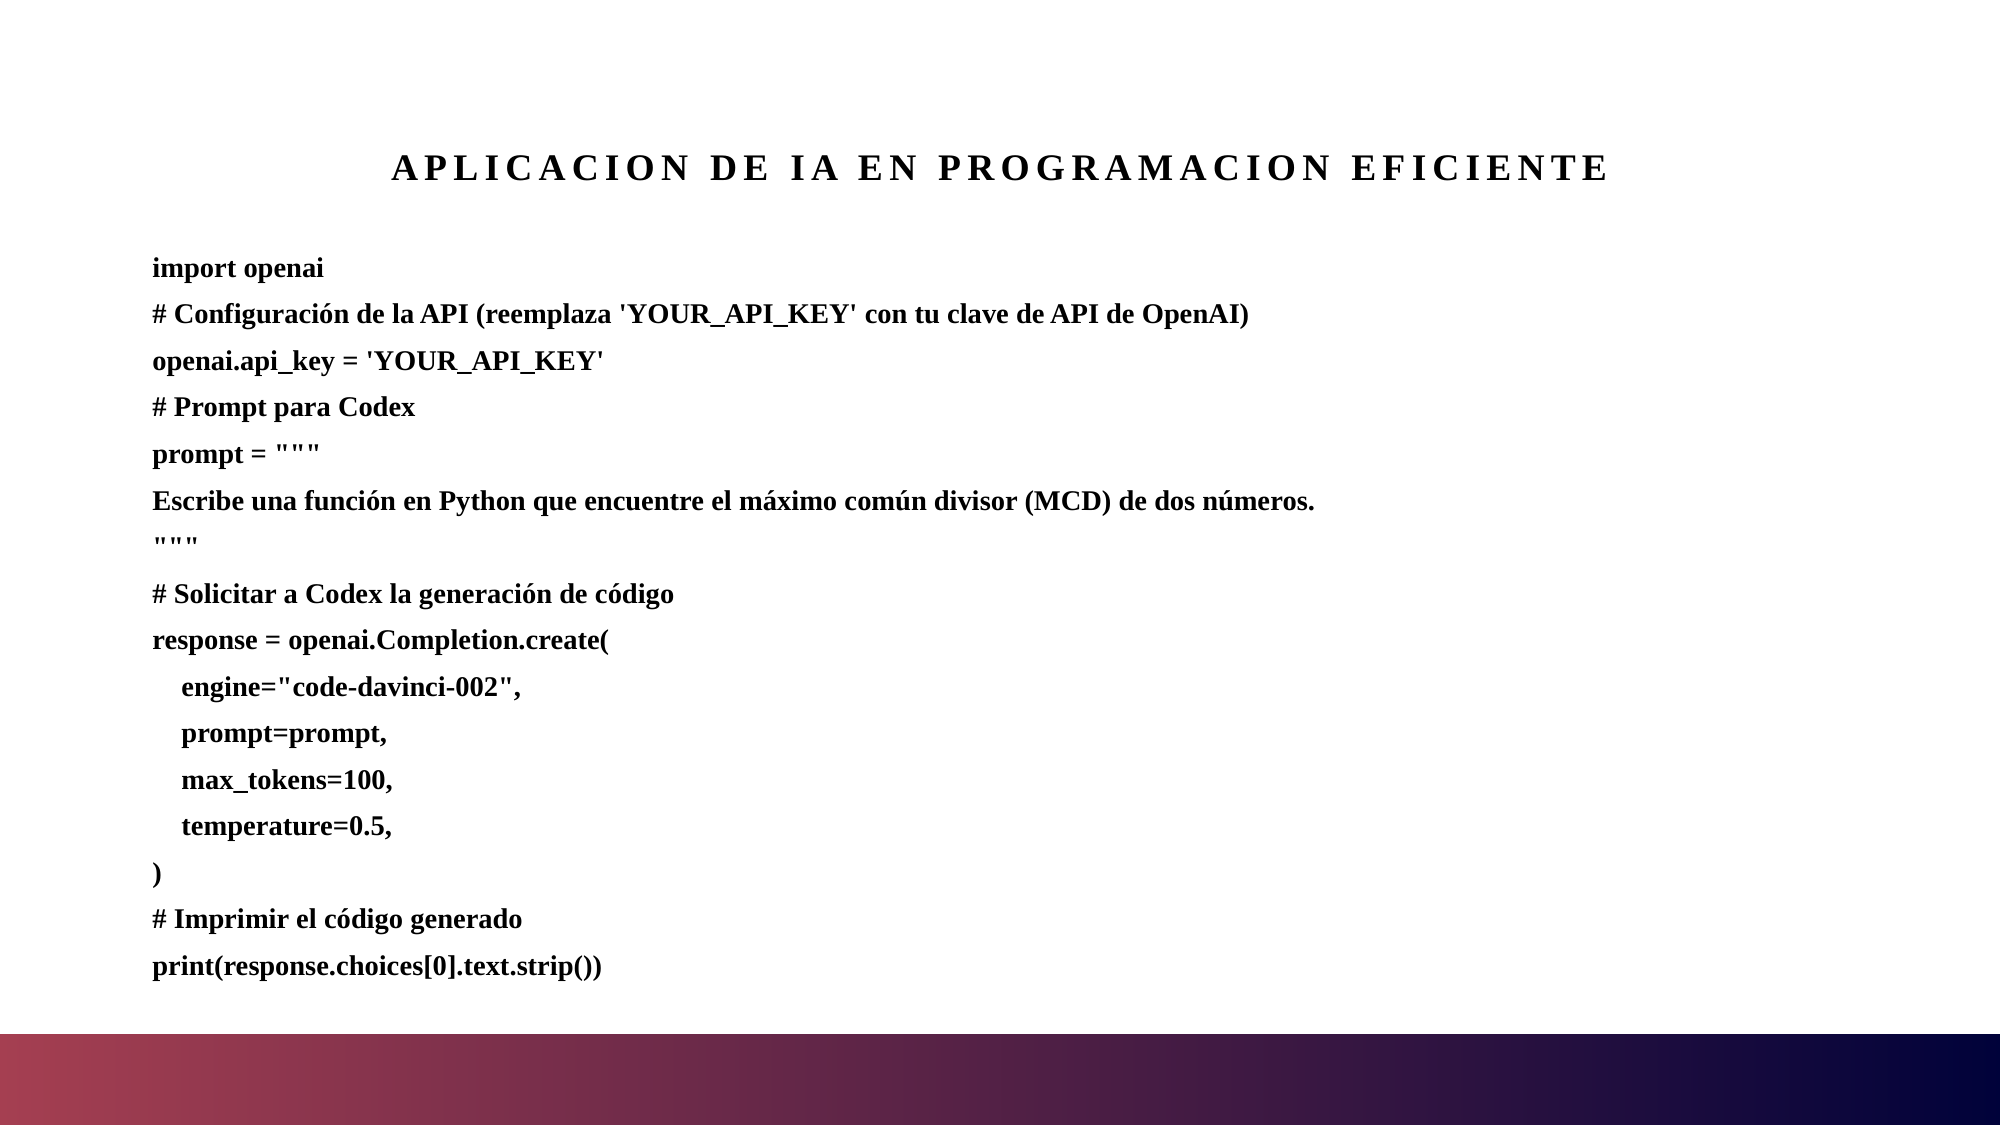

# Aplicacion de IA en programacion eficiente
import openai
# Configuración de la API (reemplaza 'YOUR_API_KEY' con tu clave de API de OpenAI)
openai.api_key = 'YOUR_API_KEY'
# Prompt para Codex
prompt = """
Escribe una función en Python que encuentre el máximo común divisor (MCD) de dos números.
"""
# Solicitar a Codex la generación de código
response = openai.Completion.create(
    engine="code-davinci-002",
    prompt=prompt,
    max_tokens=100,
    temperature=0.5,
)
# Imprimir el código generado
print(response.choices[0].text.strip())